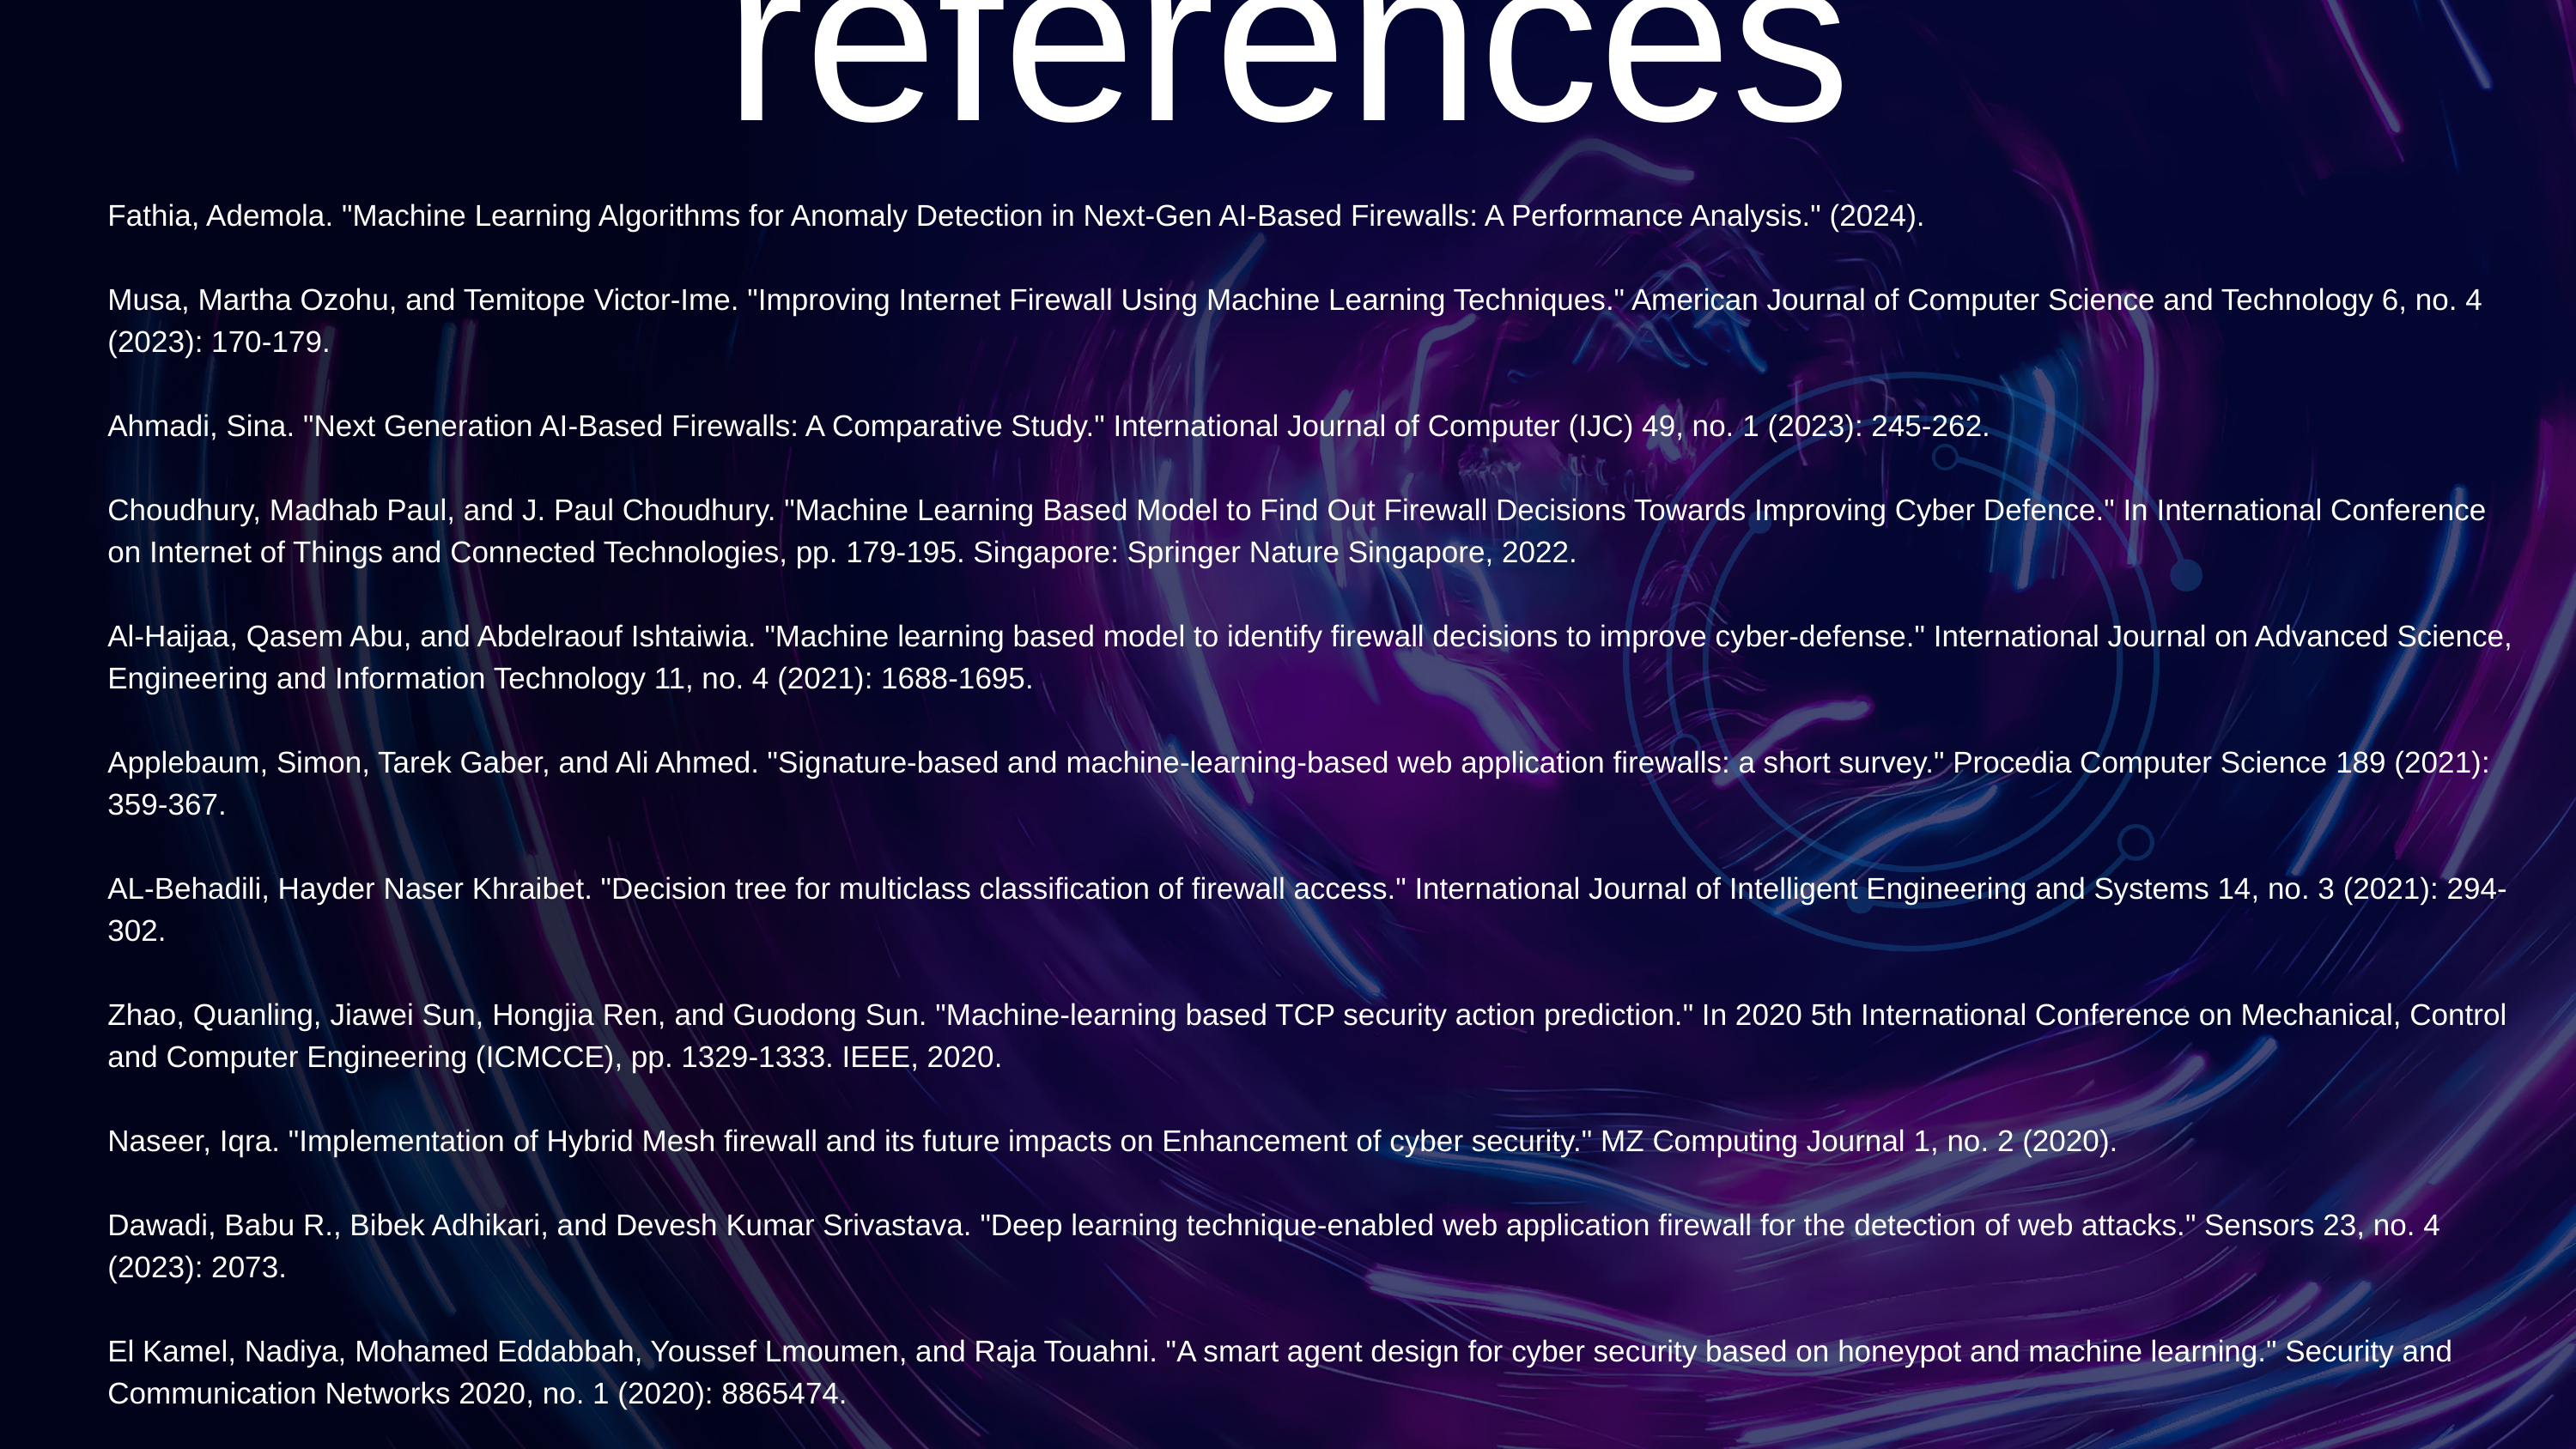

references
Fathia, Ademola. "Machine Learning Algorithms for Anomaly Detection in Next-Gen AI-Based Firewalls: A Performance Analysis." (2024).

Musa, Martha Ozohu, and Temitope Victor-Ime. "Improving Internet Firewall Using Machine Learning Techniques." American Journal of Computer Science and Technology 6, no. 4 (2023): 170-179.

Ahmadi, Sina. "Next Generation AI-Based Firewalls: A Comparative Study." International Journal of Computer (IJC) 49, no. 1 (2023): 245-262.

Choudhury, Madhab Paul, and J. Paul Choudhury. "Machine Learning Based Model to Find Out Firewall Decisions Towards Improving Cyber Defence." In International Conference on Internet of Things and Connected Technologies, pp. 179-195. Singapore: Springer Nature Singapore, 2022.

Al-Haijaa, Qasem Abu, and Abdelraouf Ishtaiwia. "Machine learning based model to identify firewall decisions to improve cyber-defense." International Journal on Advanced Science, Engineering and Information Technology 11, no. 4 (2021): 1688-1695.

Applebaum, Simon, Tarek Gaber, and Ali Ahmed. "Signature-based and machine-learning-based web application firewalls: a short survey." Procedia Computer Science 189 (2021): 359-367.

AL-Behadili, Hayder Naser Khraibet. "Decision tree for multiclass classification of firewall access." International Journal of Intelligent Engineering and Systems 14, no. 3 (2021): 294-302.

Zhao, Quanling, Jiawei Sun, Hongjia Ren, and Guodong Sun. "Machine-learning based TCP security action prediction." In 2020 5th International Conference on Mechanical, Control and Computer Engineering (ICMCCE), pp. 1329-1333. IEEE, 2020.

Naseer, Iqra. "Implementation of Hybrid Mesh firewall and its future impacts on Enhancement of cyber security." MZ Computing Journal 1, no. 2 (2020).

Dawadi, Babu R., Bibek Adhikari, and Devesh Kumar Srivastava. "Deep learning technique-enabled web application firewall for the detection of web attacks." Sensors 23, no. 4 (2023): 2073.

El Kamel, Nadiya, Mohamed Eddabbah, Youssef Lmoumen, and Raja Touahni. "A smart agent design for cyber security based on honeypot and machine learning." Security and Communication Networks 2020, no. 1 (2020): 8865474.